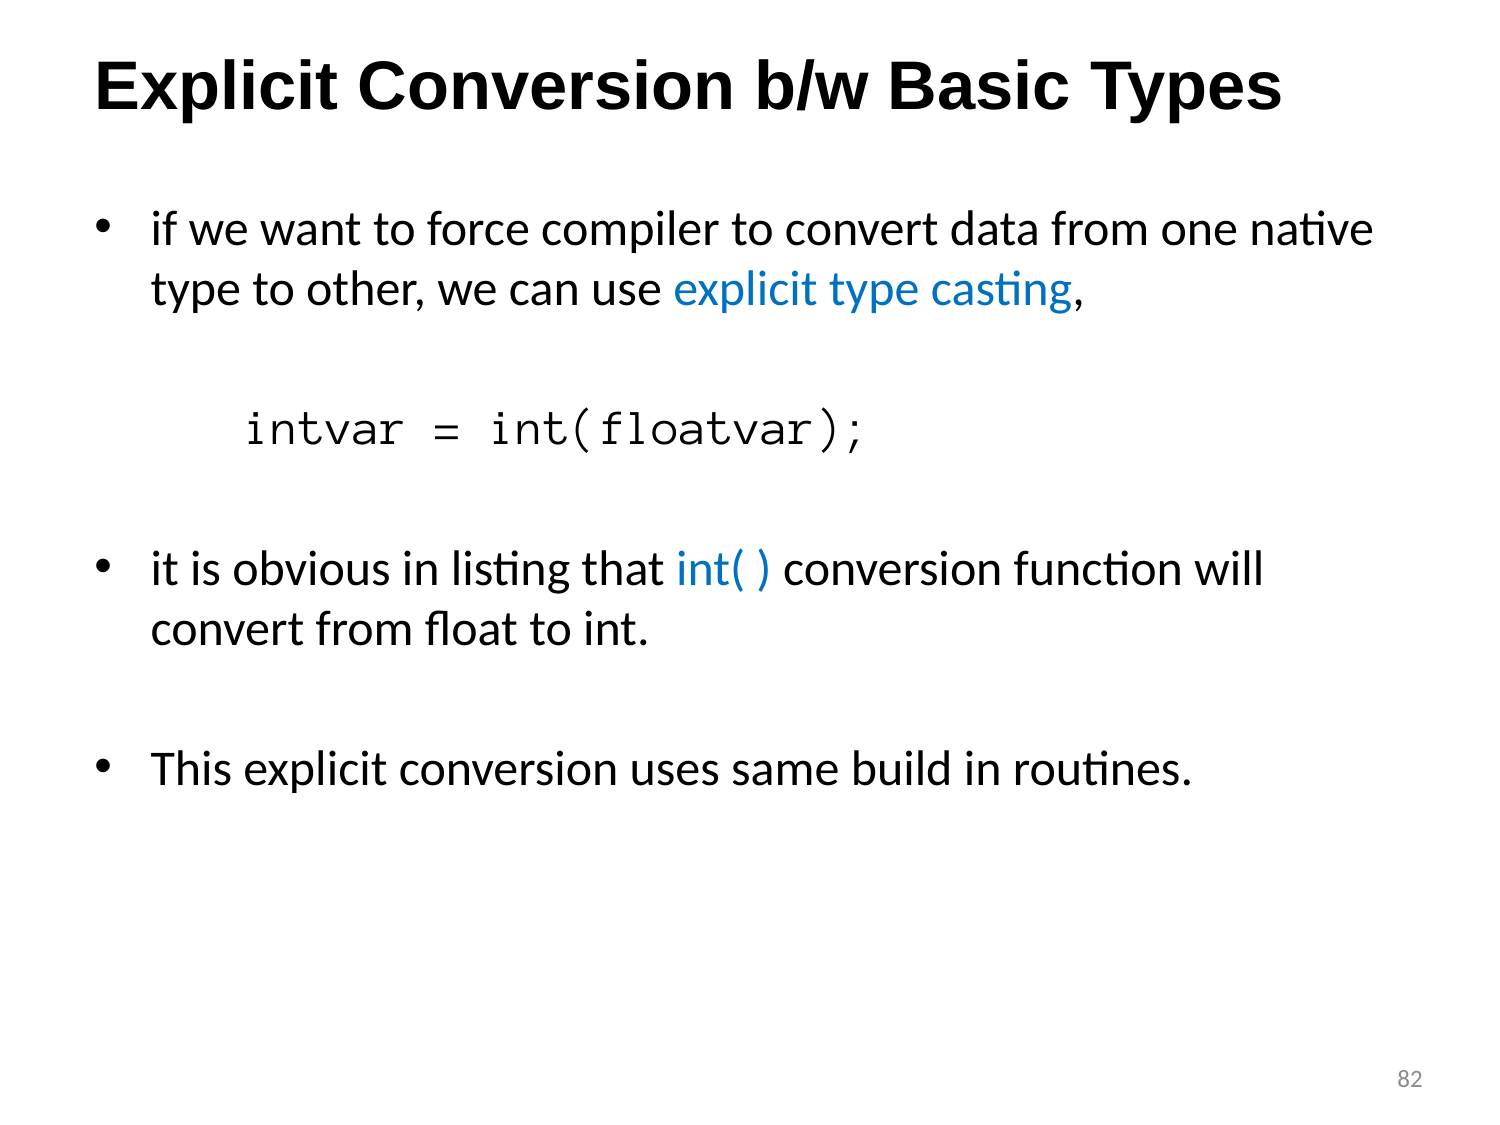

# Explicit Conversion b/w Basic Types
if we want to force compiler to convert data from one native type to other, we can use explicit type casting,

	intvar = int(floatvar);

it is obvious in listing that int( ) conversion function will convert from float to int.

This explicit conversion uses same build in routines.
82